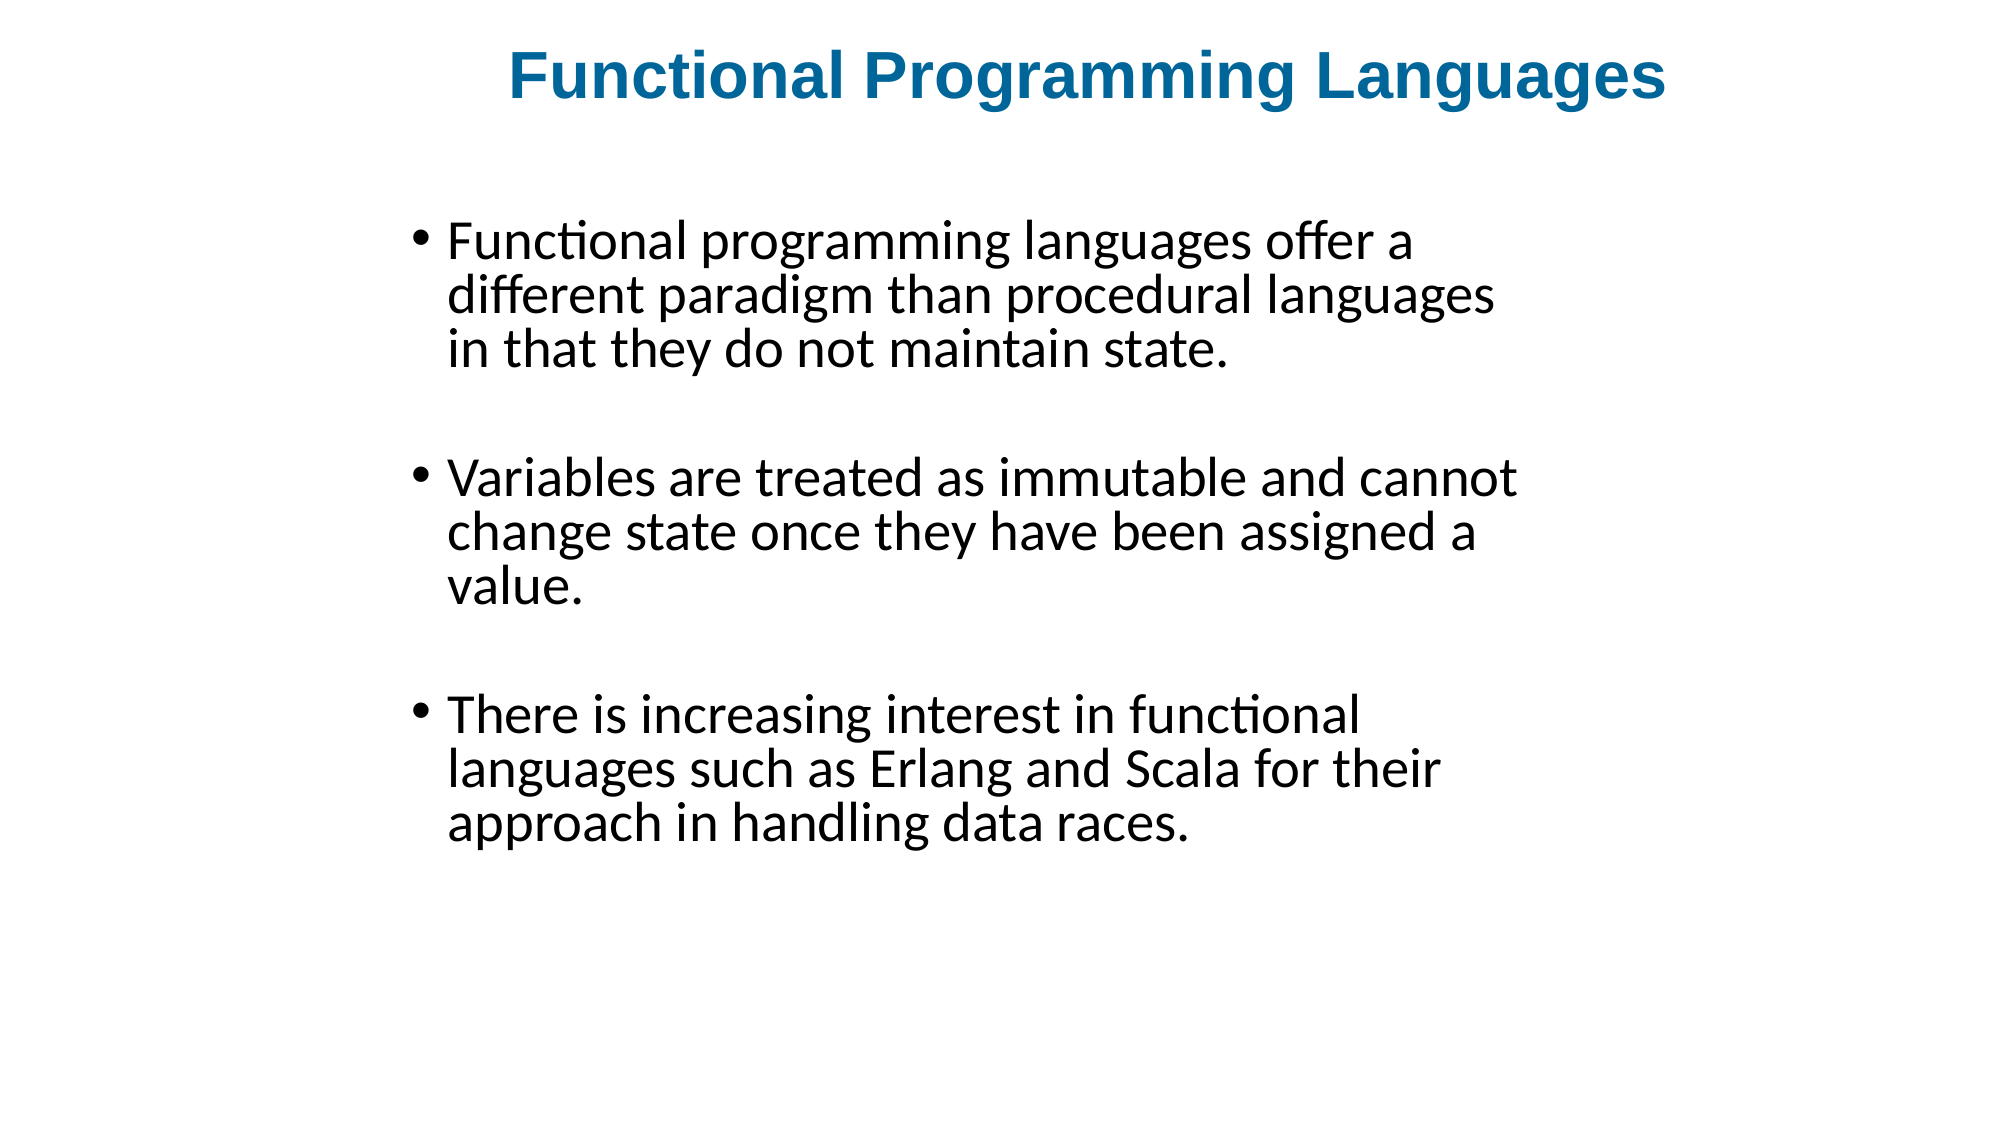

Functional Programming Languages

Functional programming languages offer a different paradigm than procedural languages in that they do not maintain state.
Variables are treated as immutable and cannot change state once they have been assigned a value.
There is increasing interest in functional languages such as Erlang and Scala for their approach in handling data races.